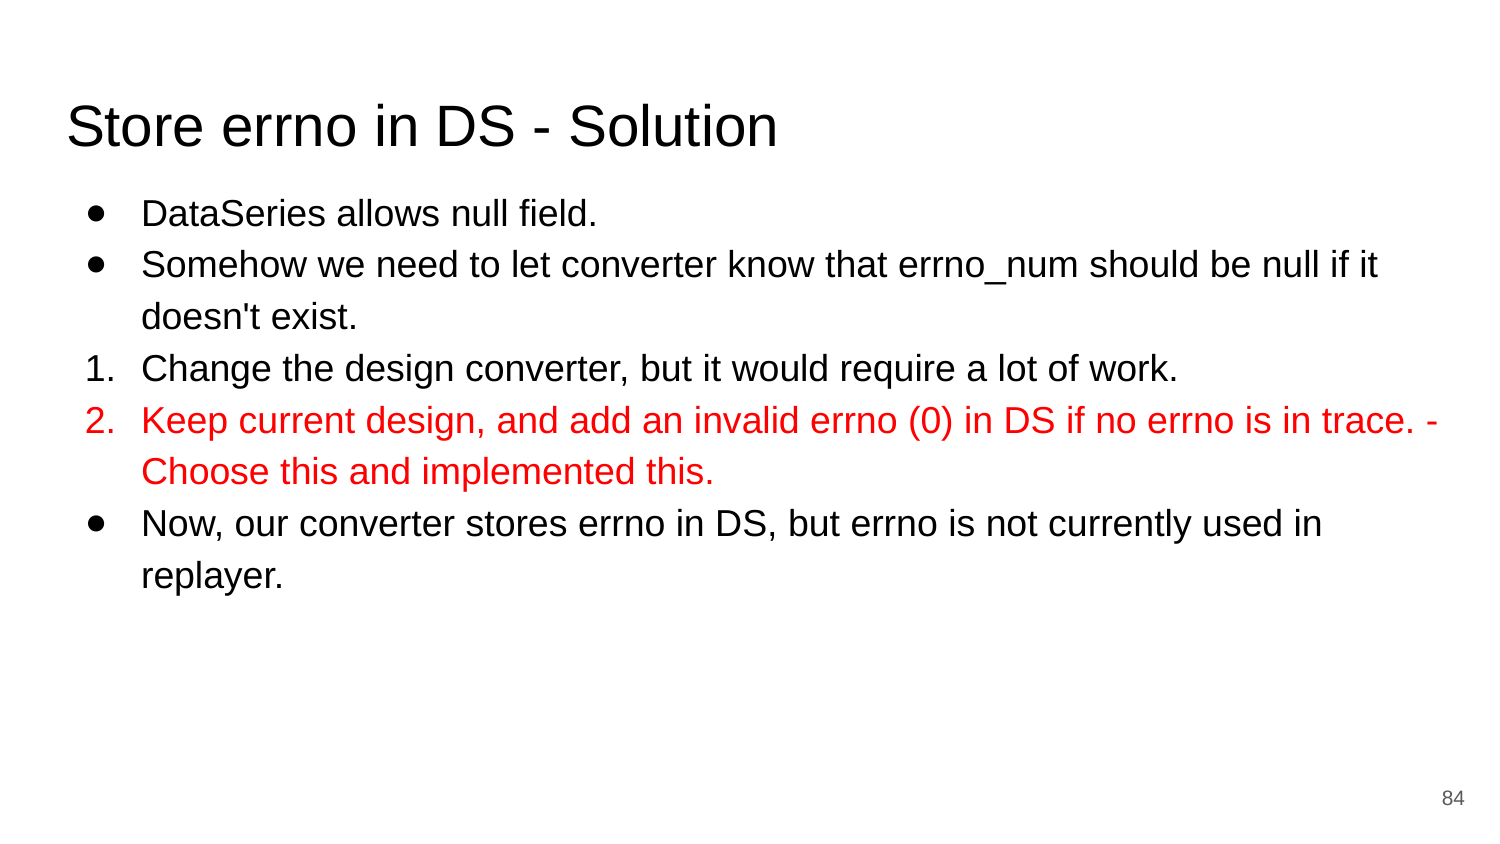

# Store errno in DS - Solution
DataSeries allows null field.
Somehow we need to let converter know that errno_num should be null if it doesn't exist.
Change the design converter, but it would require a lot of work.
Keep current design, and add an invalid errno (0) in DS if no errno is in trace. - Choose this and implemented this.
Now, our converter stores errno in DS, but errno is not currently used in replayer.

84